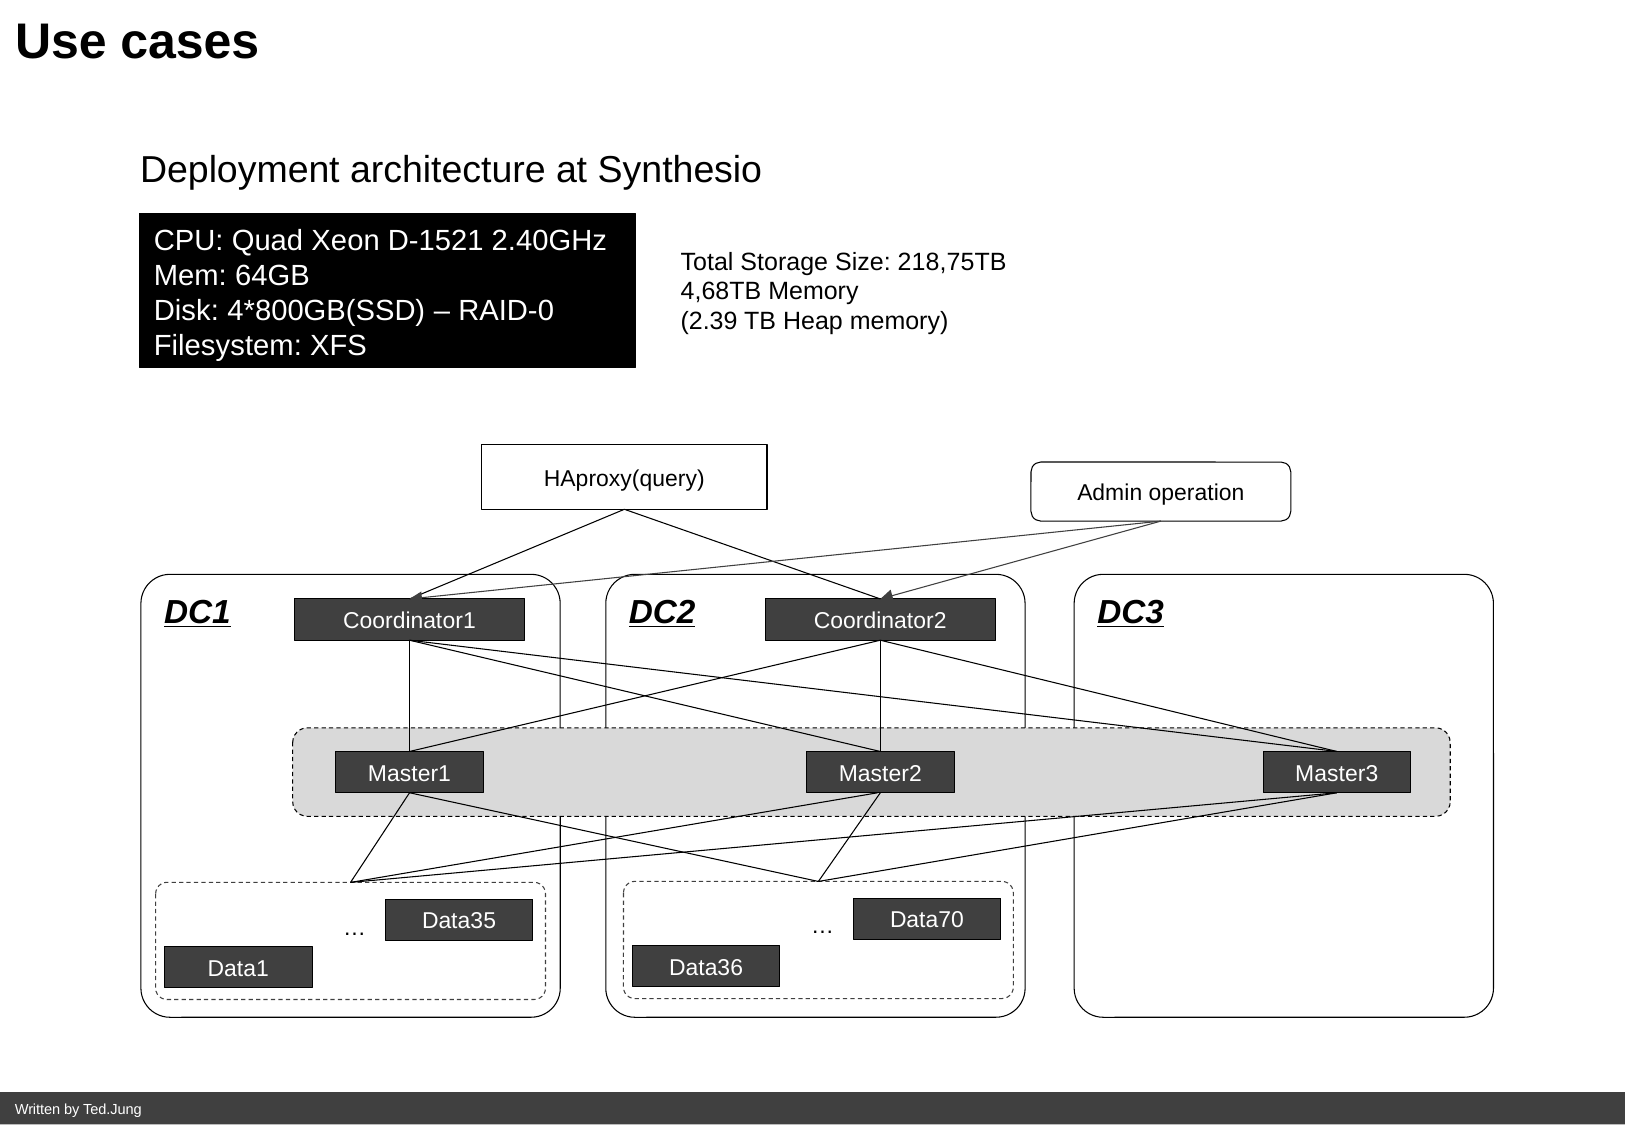

Use cases
Deployment architecture at Synthesio
CPU: Quad Xeon D-1521 2.40GHz
Mem: 64GB
Disk: 4*800GB(SSD) – RAID-0
Filesystem: XFS
Total Storage Size: 218,75TB
4,68TB Memory
(2.39 TB Heap memory)
HAproxy(query)
Admin operation
DC1
DC2
DC3
Coordinator1
Coordinator2

Master1
Master2
Master3

Data70
Data35
…
…
Data36
Data1